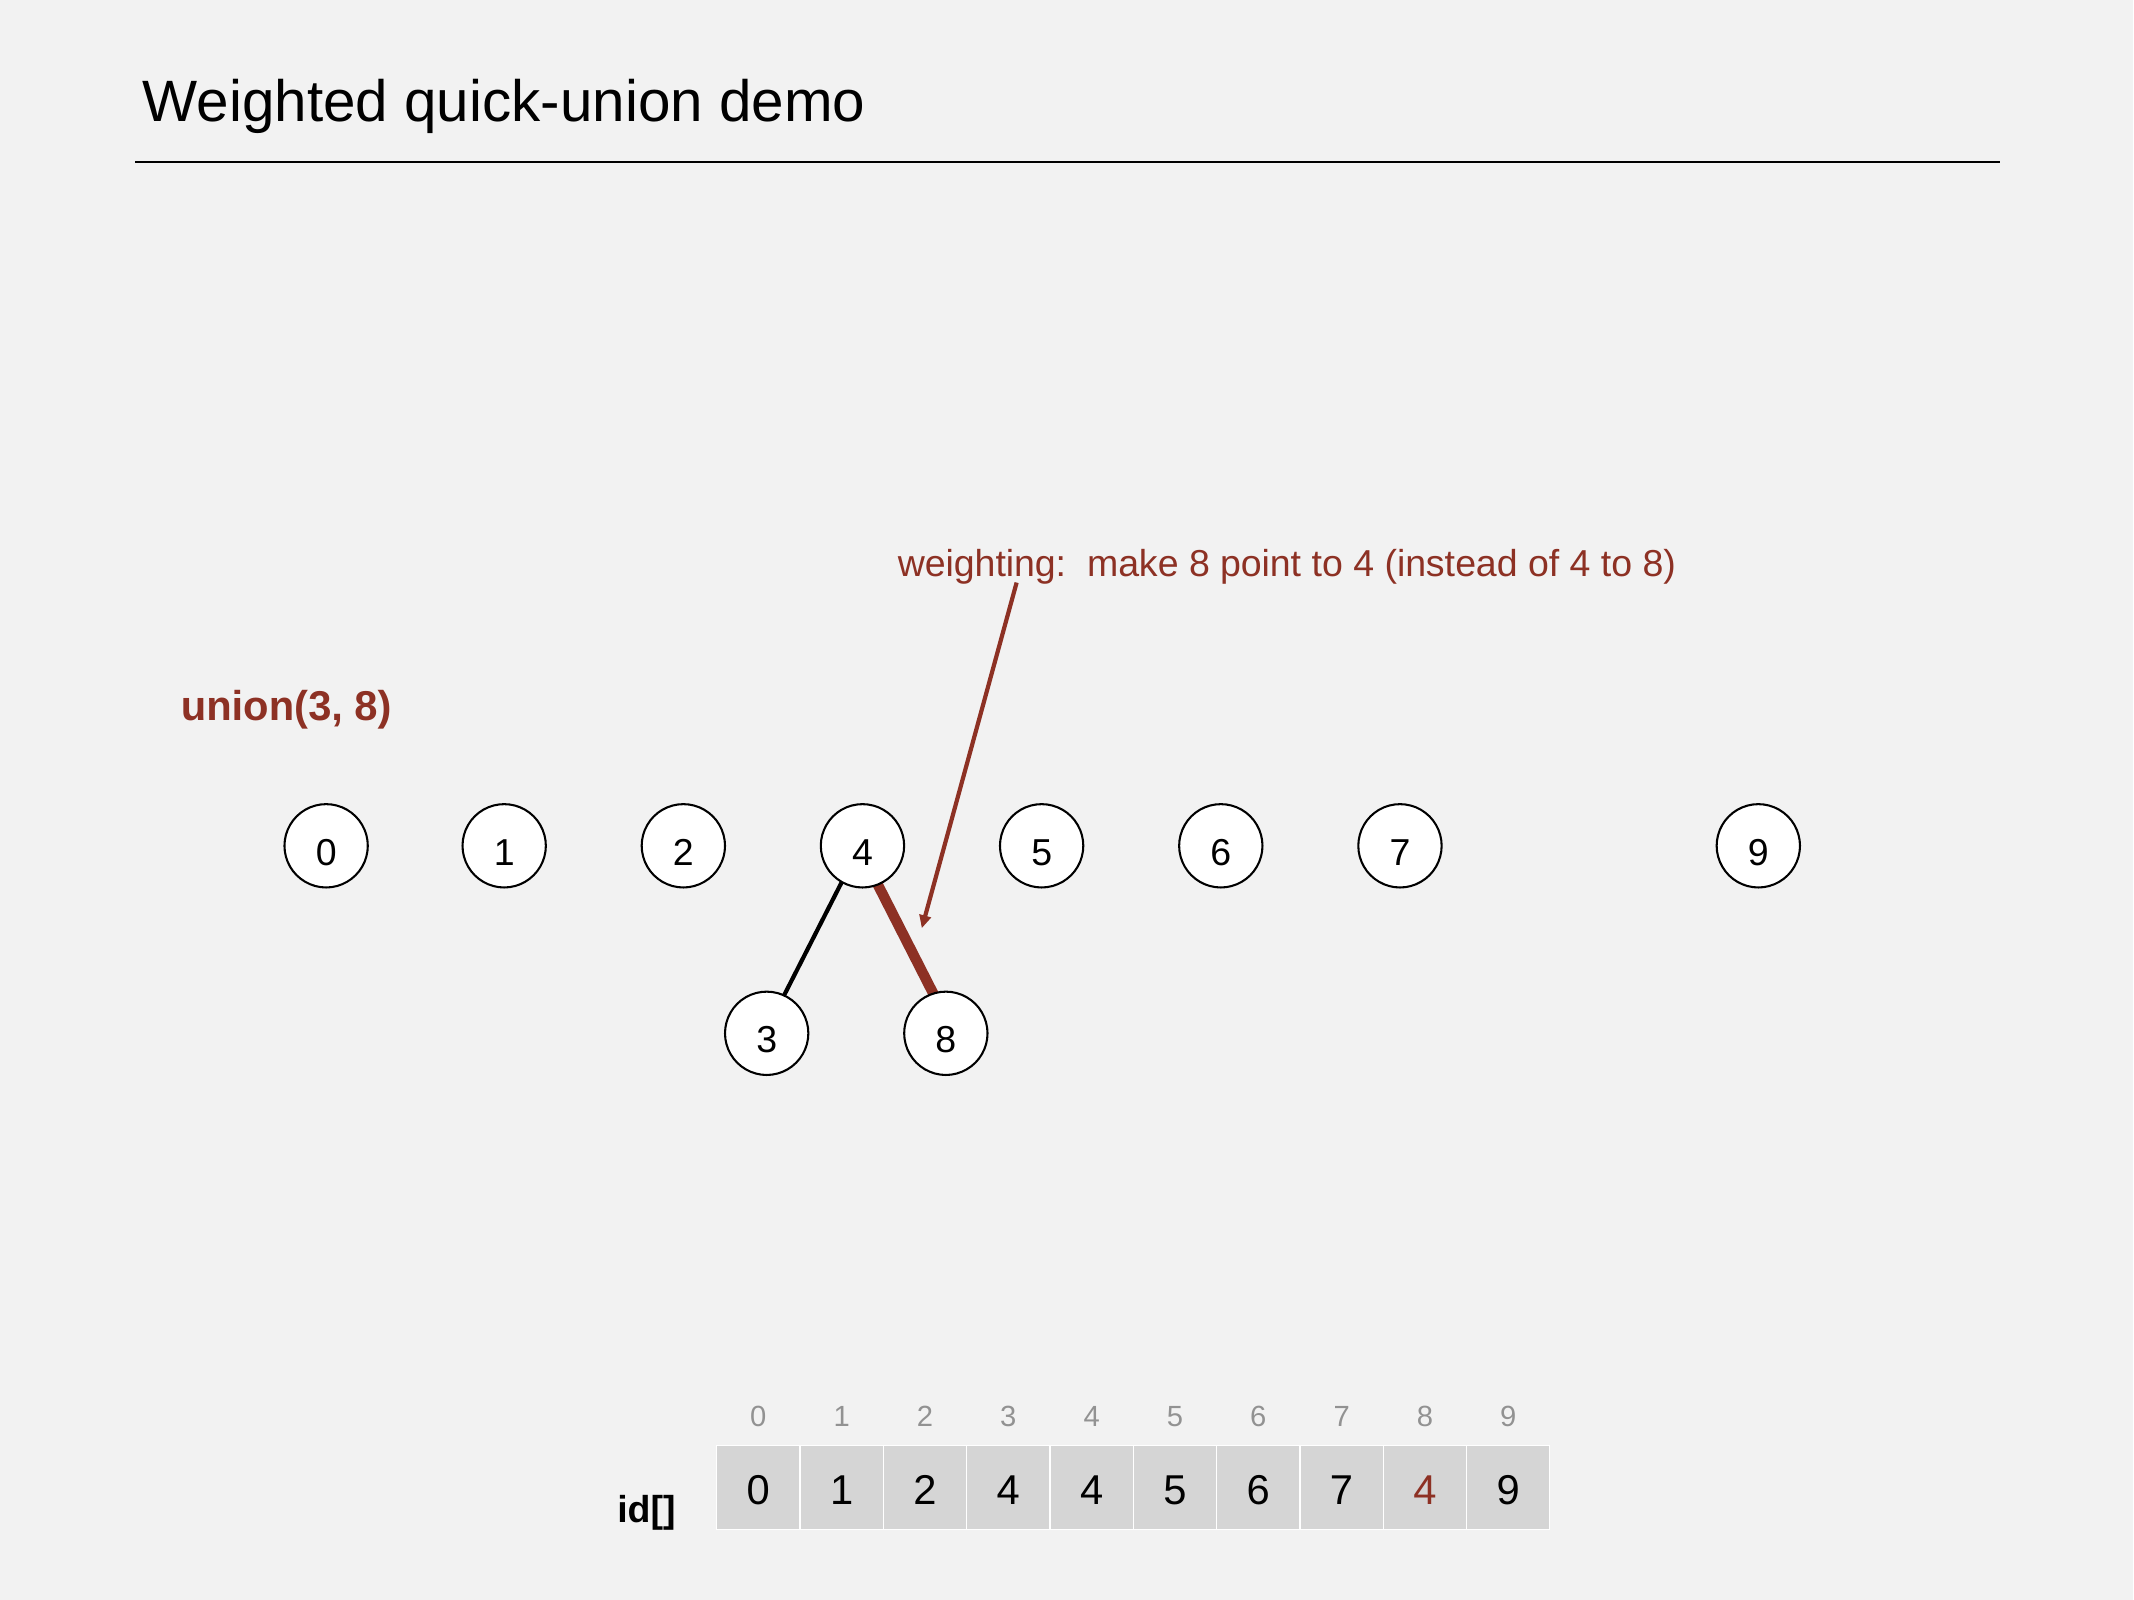

# Weighted quick-union demo
weighting:  make 8 point to 4 (instead of 4 to 8)

union(3, 8)
0
1
2
4
5
6
7
9

3
8
0
1
2
3
4
5
6
7
8
9
0
1
2
4
4
5
6
7
4
9
id[]